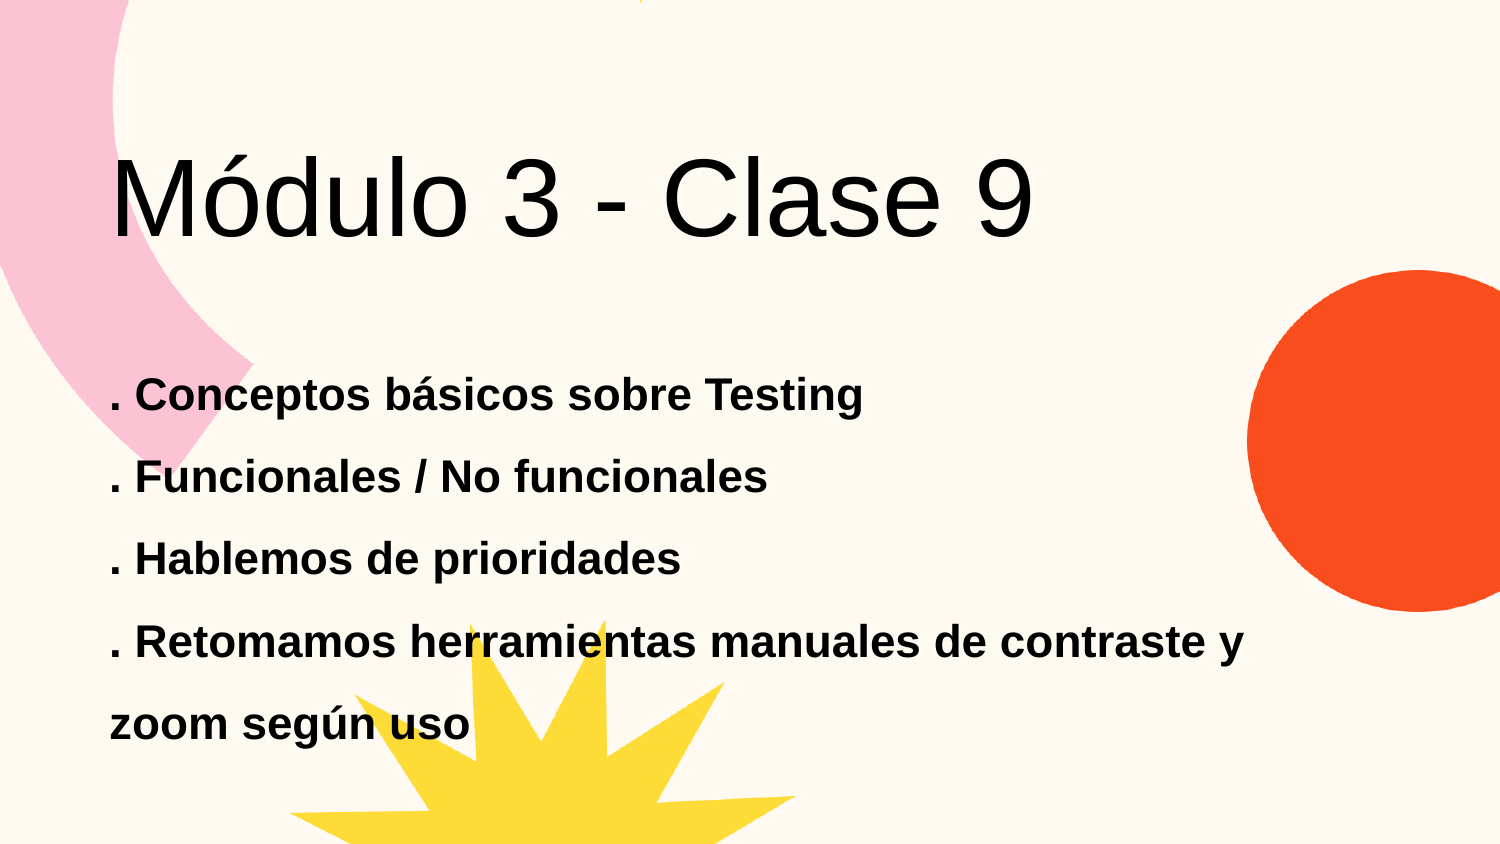

Módulo 3 - Clase 9
. Conceptos básicos sobre Testing
. Funcionales / No funcionales
. Hablemos de prioridades
. Retomamos herramientas manuales de contraste y zoom según uso